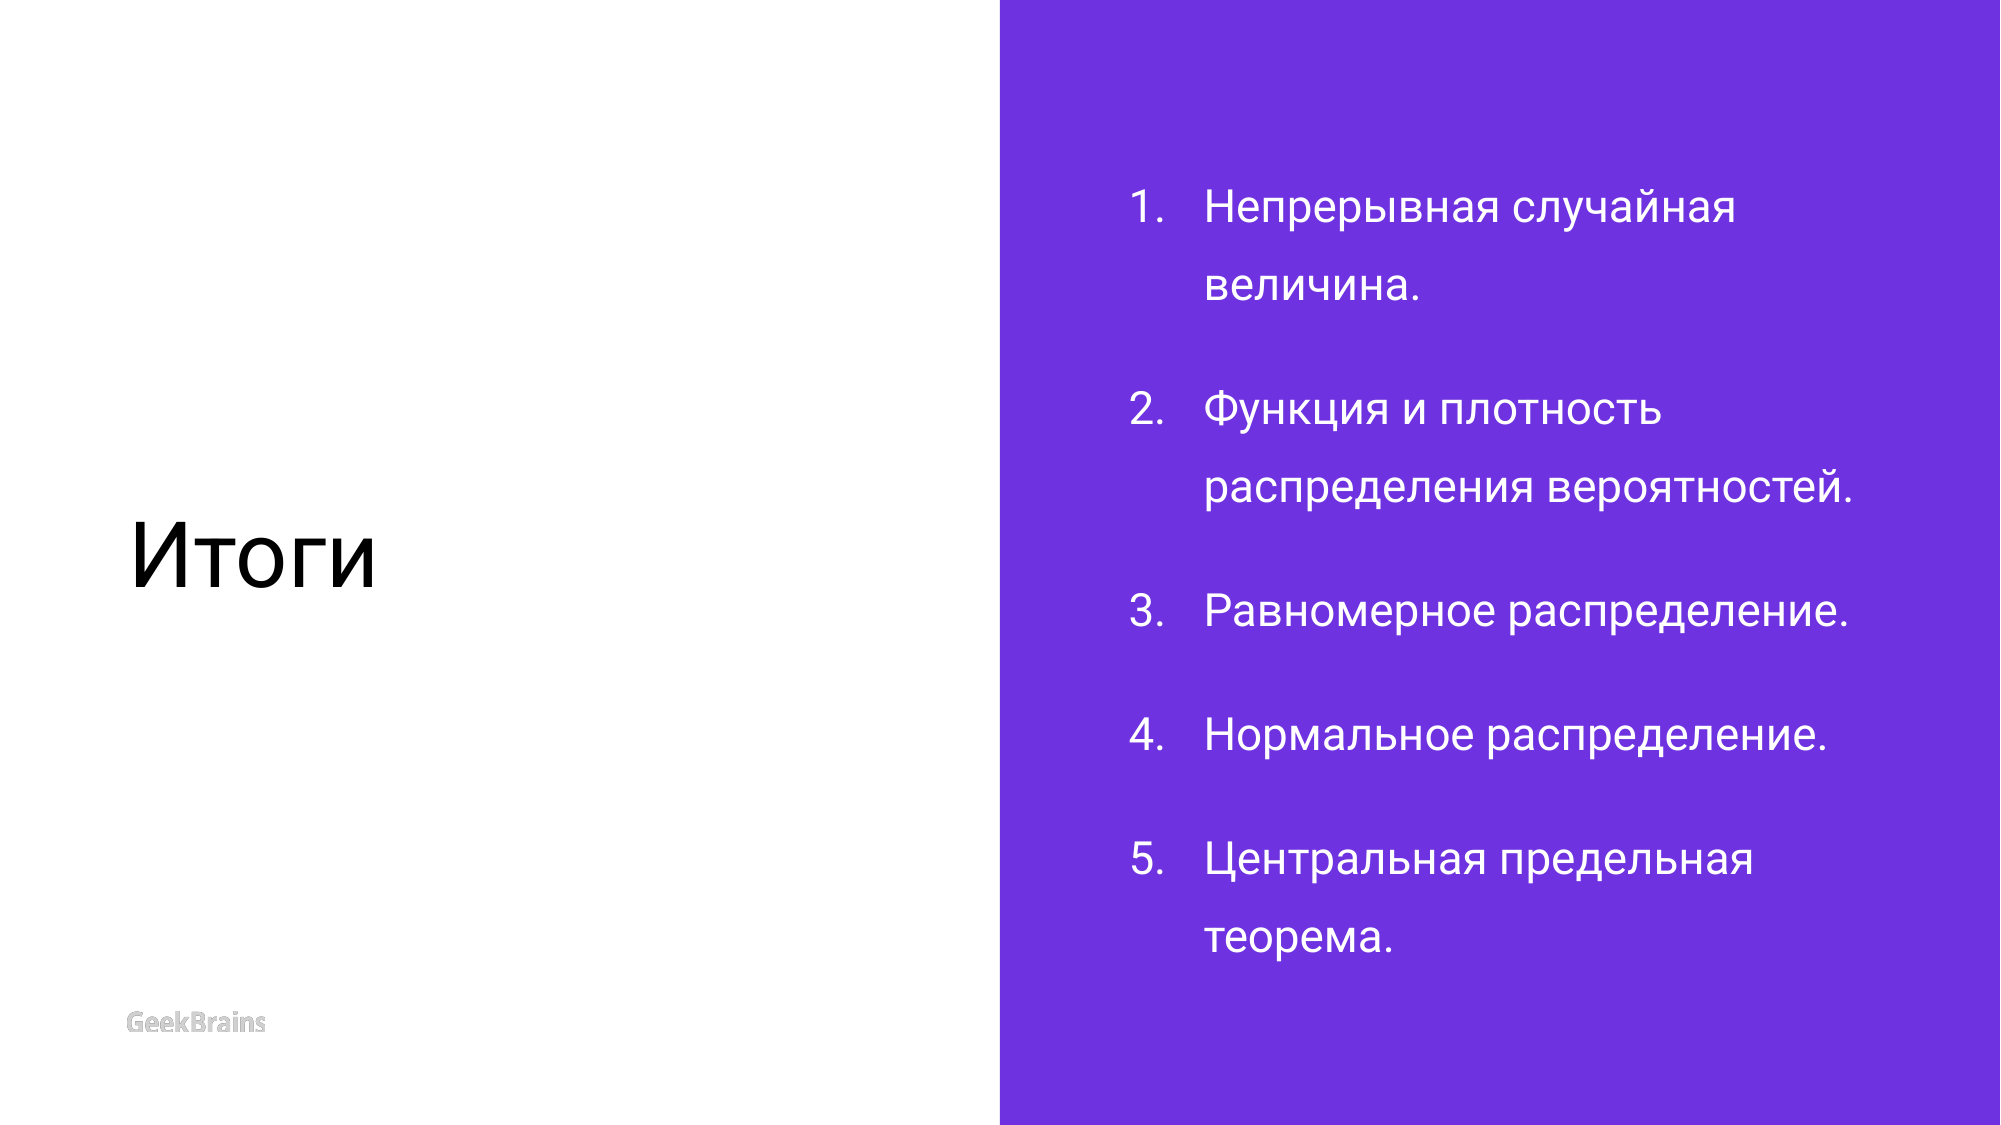

# Итоги
Непрерывная случайная величина.
Функция и плотность распределения вероятностей.
Равномерное распределение.
Нормальное распределение.
Центральная предельная теорема.